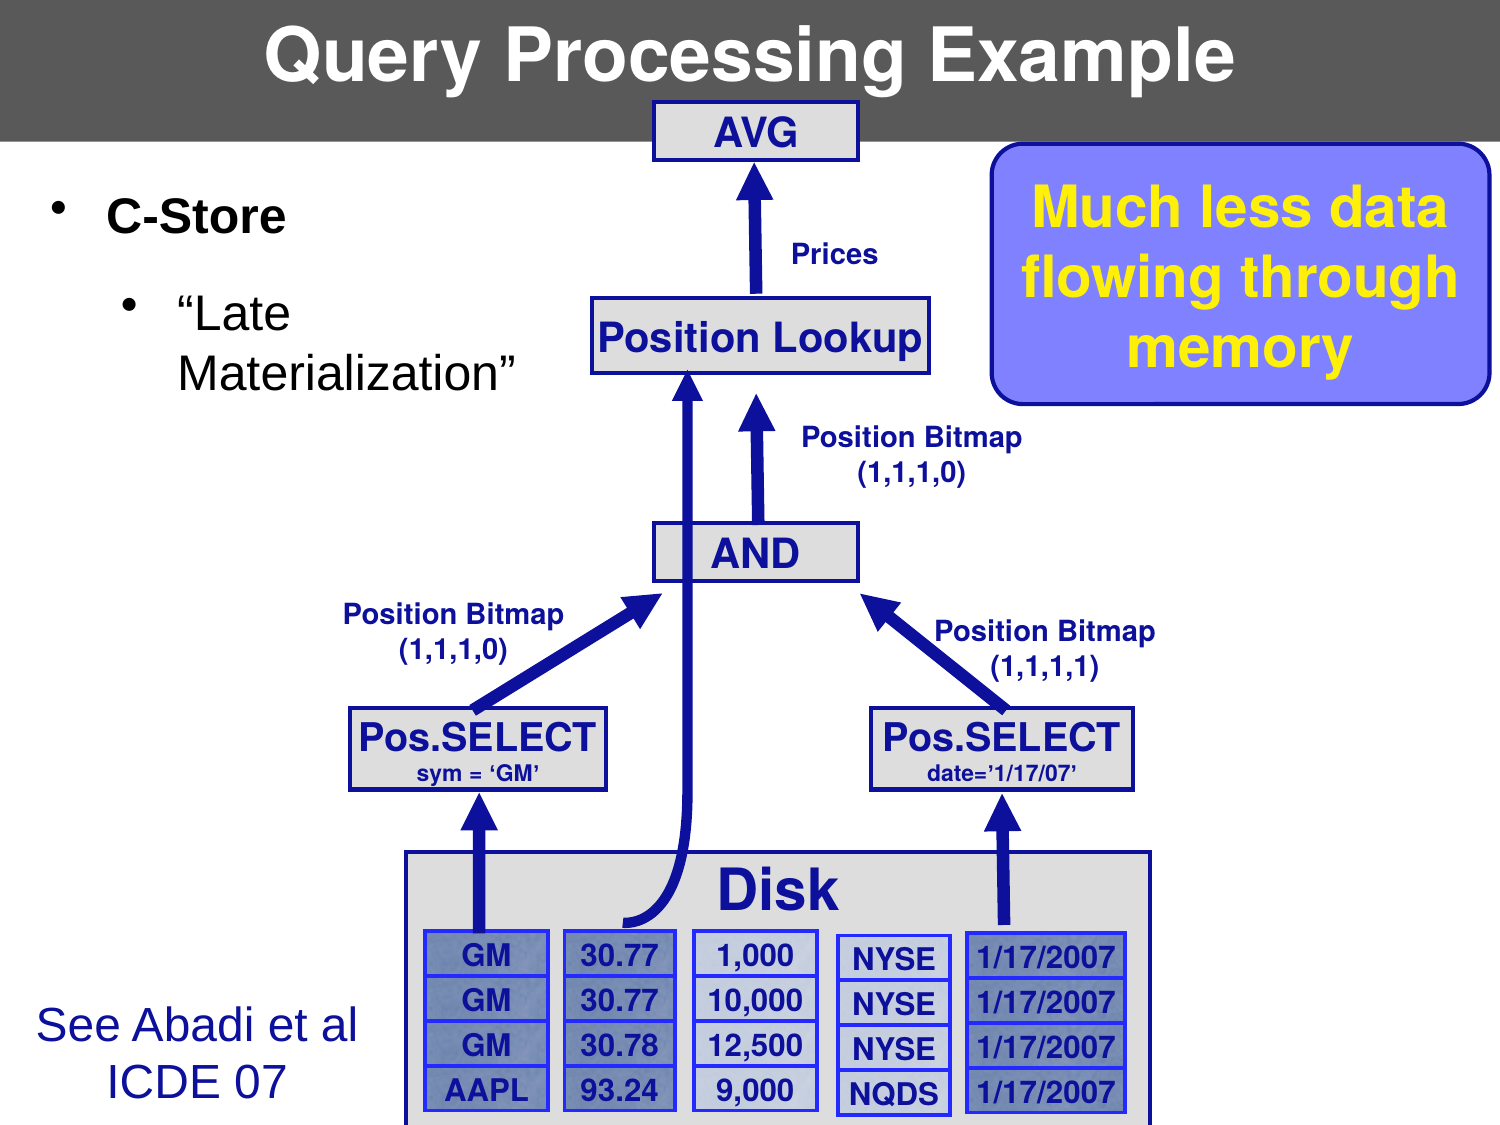

# Query Processing Example
AVG

Prices
Much less data flowing through memory
C-Store
“Late Materialization”
Position Lookup

Position Bitmap
(1,1,1,0)

AND
Position Bitmap
(1,1,1,0)

Position Bitmap
(1,1,1,1)
Pos.SELECT
sym = ‘GM’

Pos.SELECT
date=’1/17/07’

Disk
| GM |
| --- |
| GM |
| GM |
| AAPL |
| 30.77 |
| --- |
| 30.77 |
| 30.78 |
| 93.24 |
| 1,000 |
| --- |
| 10,000 |
| 12,500 |
| 9,000 |
| 1/17/2007 |
| --- |
| 1/17/2007 |
| 1/17/2007 |
| 1/17/2007 |
| NYSE |
| --- |
| NYSE |
| NYSE |
| NQDS |
See Abadi et al
ICDE 07
5